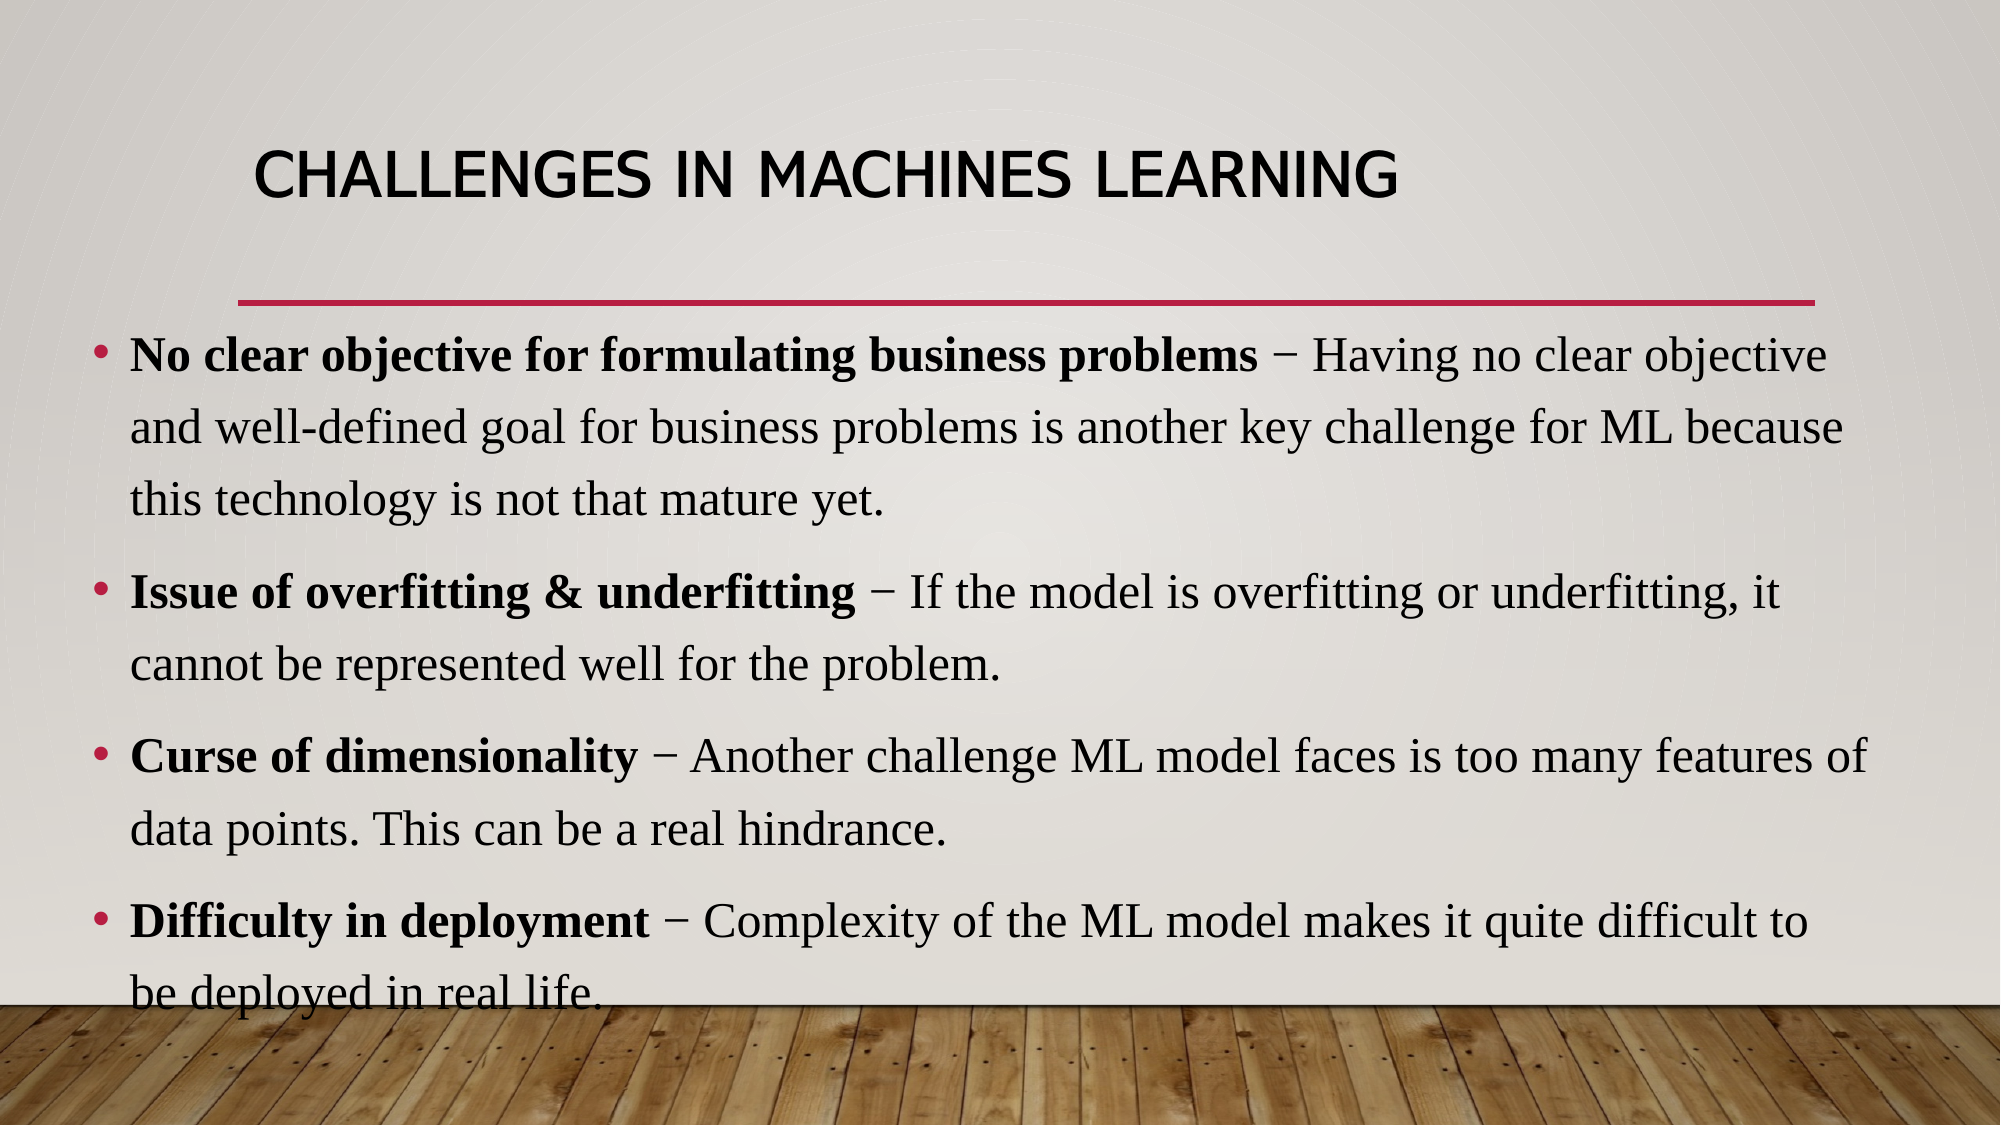

# Challenges in Machines Learning
No clear objective for formulating business problems − Having no clear objective and well-defined goal for business problems is another key challenge for ML because this technology is not that mature yet.
Issue of overfitting & underfitting − If the model is overfitting or underfitting, it cannot be represented well for the problem.
Curse of dimensionality − Another challenge ML model faces is too many features of data points. This can be a real hindrance.
Difficulty in deployment − Complexity of the ML model makes it quite difficult to be deployed in real life.